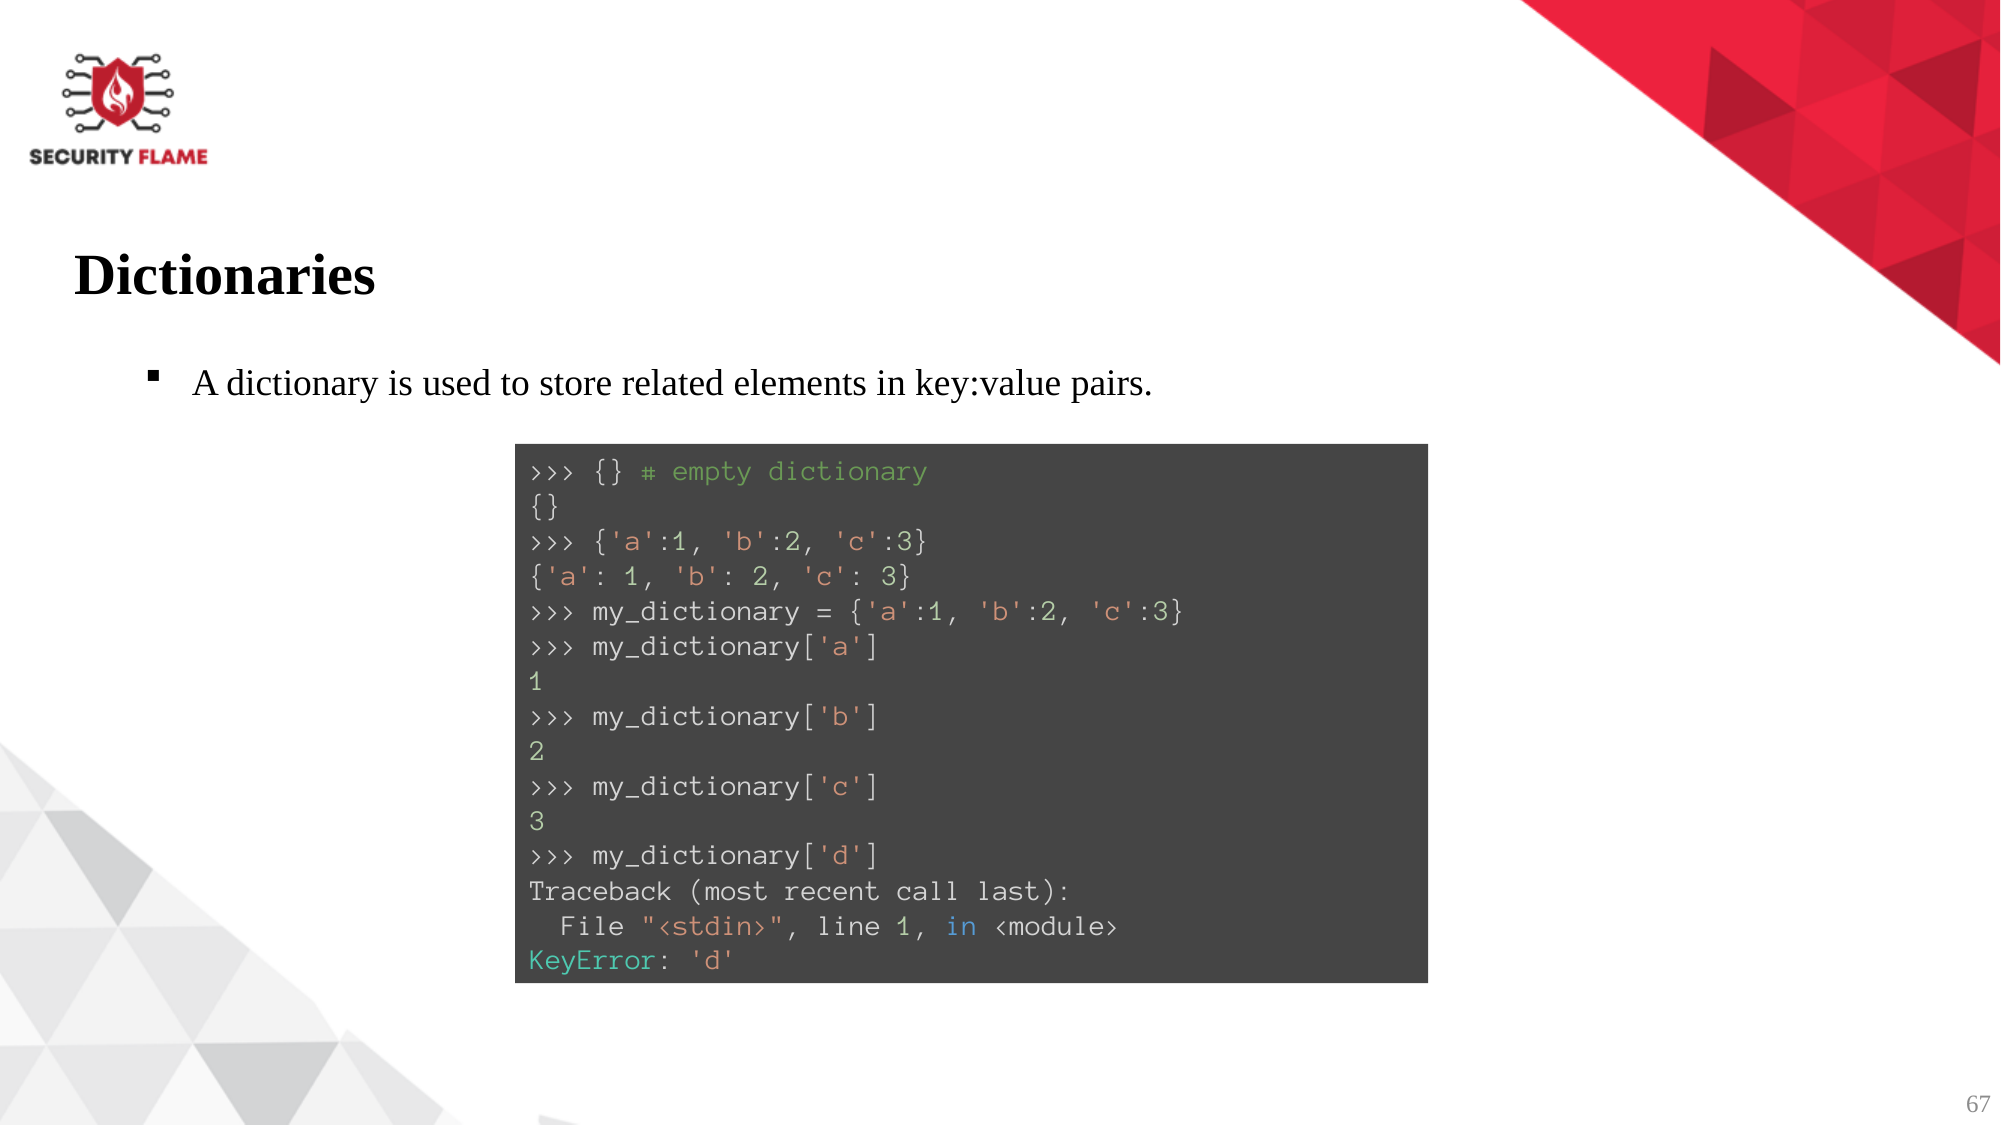

Dictionaries
A dictionary is used to store related elements in key:value pairs.
>>> {} # empty dictionary
{}
>>> {'a':1, 'b':2, 'c':3}
{'a': 1, 'b': 2, 'c': 3}
>>> my_dictionary = {'a':1, 'b':2, 'c':3}
>>> my_dictionary['a']
1
>>> my_dictionary['b']
2
>>> my_dictionary['c']
3
>>> my_dictionary['d']
Traceback (most recent call last):
  File "<stdin>", line 1, in <module>
KeyError: 'd'
67